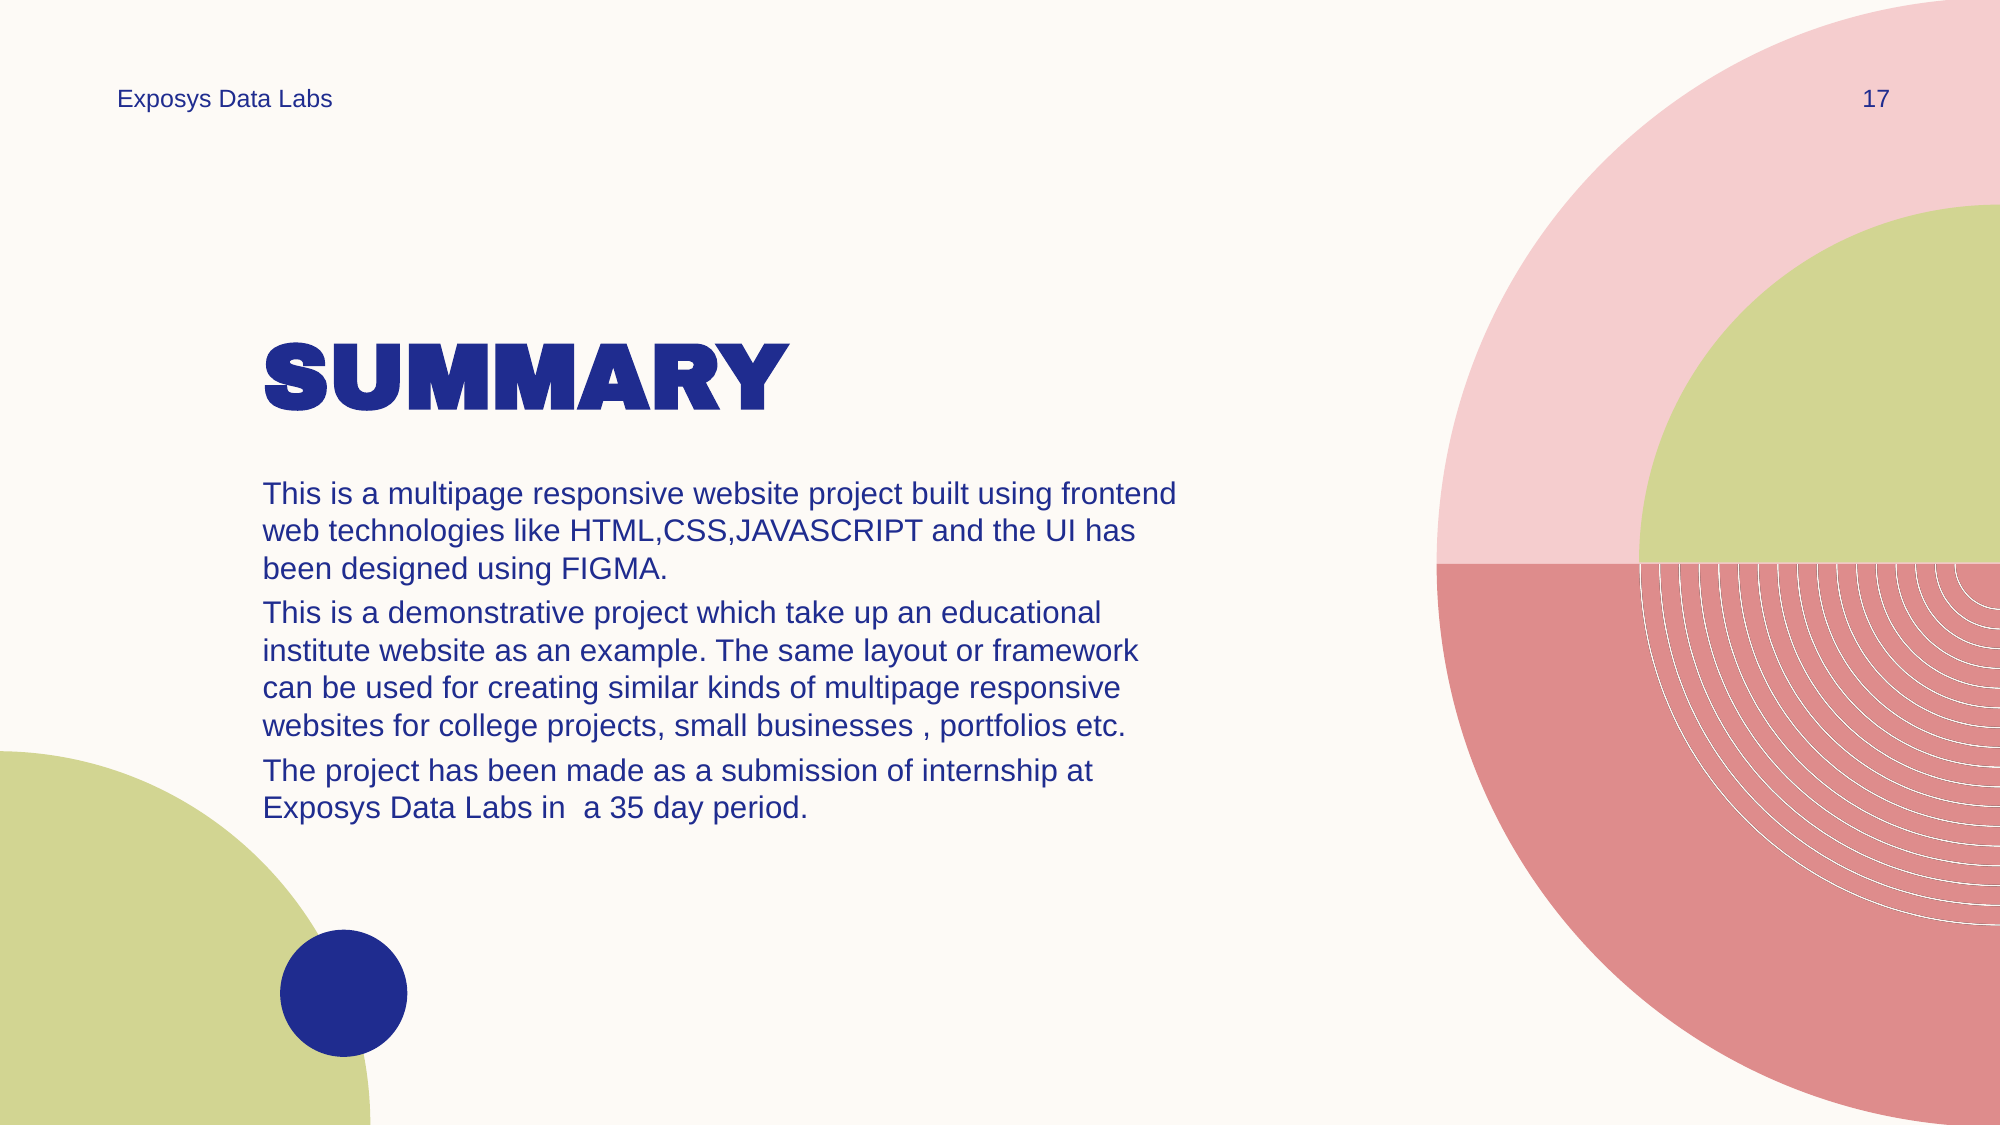

Exposys Data Labs
17
# SUMMARY
This is a multipage responsive website project built using frontend web technologies like HTML,CSS,JAVASCRIPT and the UI has been designed using FIGMA.
This is a demonstrative project which take up an educational institute website as an example. The same layout or framework can be used for creating similar kinds of multipage responsive websites for college projects, small businesses , portfolios etc.
The project has been made as a submission of internship at Exposys Data Labs in  a 35 day period.